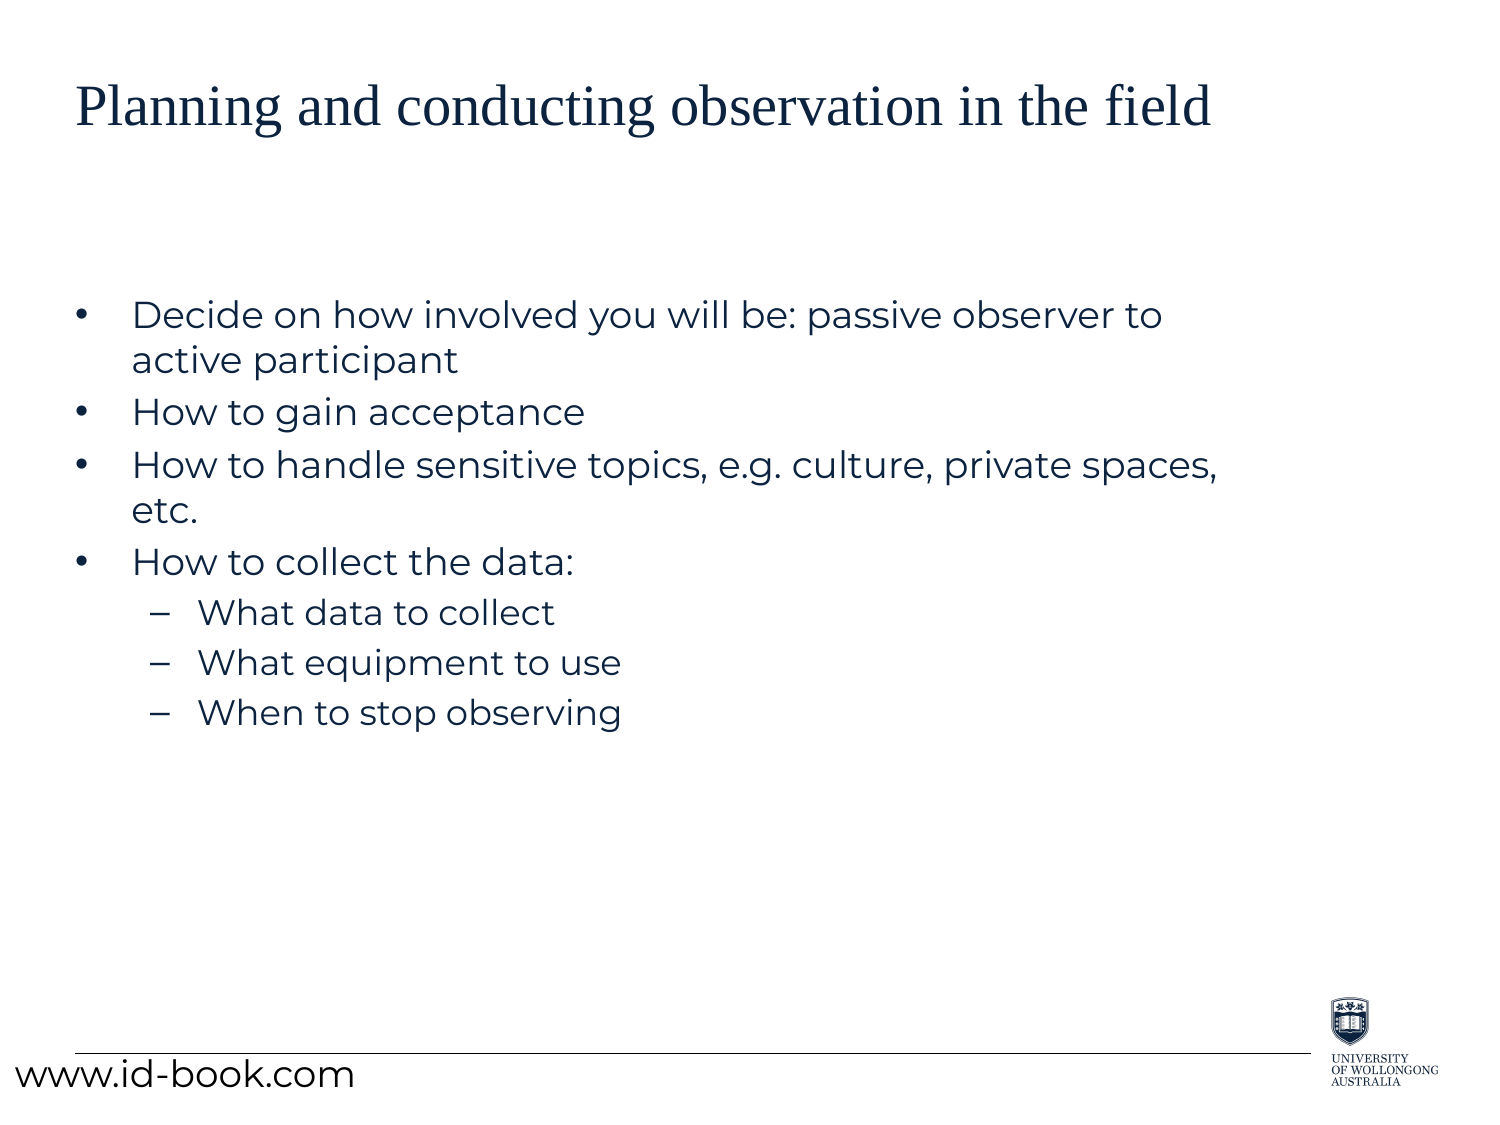

# Planning and conducting observation in the field
Decide on how involved you will be: passive observer to active participant
How to gain acceptance
How to handle sensitive topics, e.g. culture, private spaces, etc.
How to collect the data:
What data to collect
What equipment to use
When to stop observing
www.id-book.com